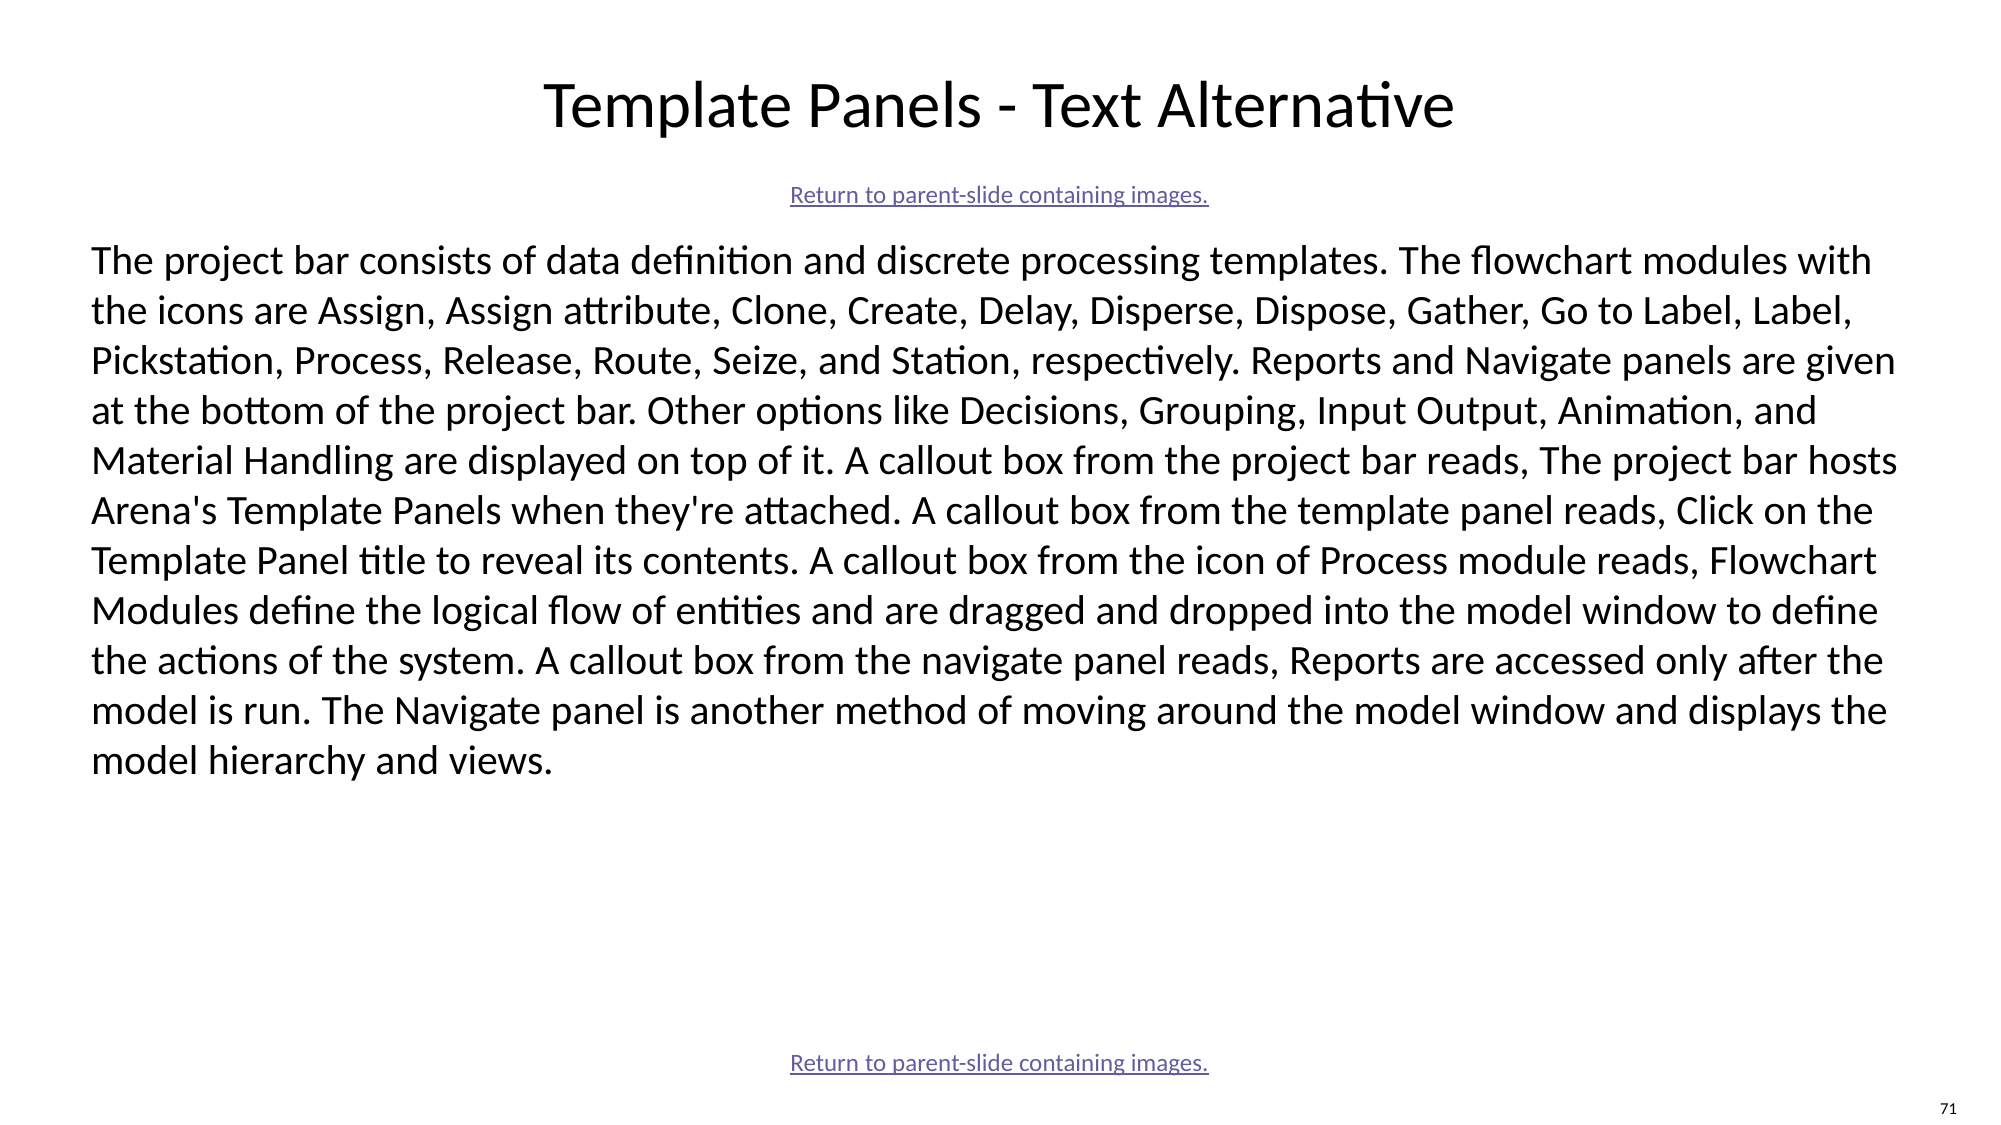

# Template Panels - Text Alternative
Return to parent-slide containing images.
The project bar consists of data definition and discrete processing templates. The flowchart modules with the icons are Assign, Assign attribute, Clone, Create, Delay, Disperse, Dispose, Gather, Go to Label, Label, Pickstation, Process, Release, Route, Seize, and Station, respectively. Reports and Navigate panels are given at the bottom of the project bar. Other options like Decisions, Grouping, Input Output, Animation, and Material Handling are displayed on top of it. A callout box from the project bar reads, The project bar hosts Arena's Template Panels when they're attached. A callout box from the template panel reads, Click on the Template Panel title to reveal its contents. A callout box from the icon of Process module reads, Flowchart Modules define the logical flow of entities and are dragged and dropped into the model window to define the actions of the system. A callout box from the navigate panel reads, Reports are accessed only after the model is run. The Navigate panel is another method of moving around the model window and displays the model hierarchy and views.
Return to parent-slide containing images.
71